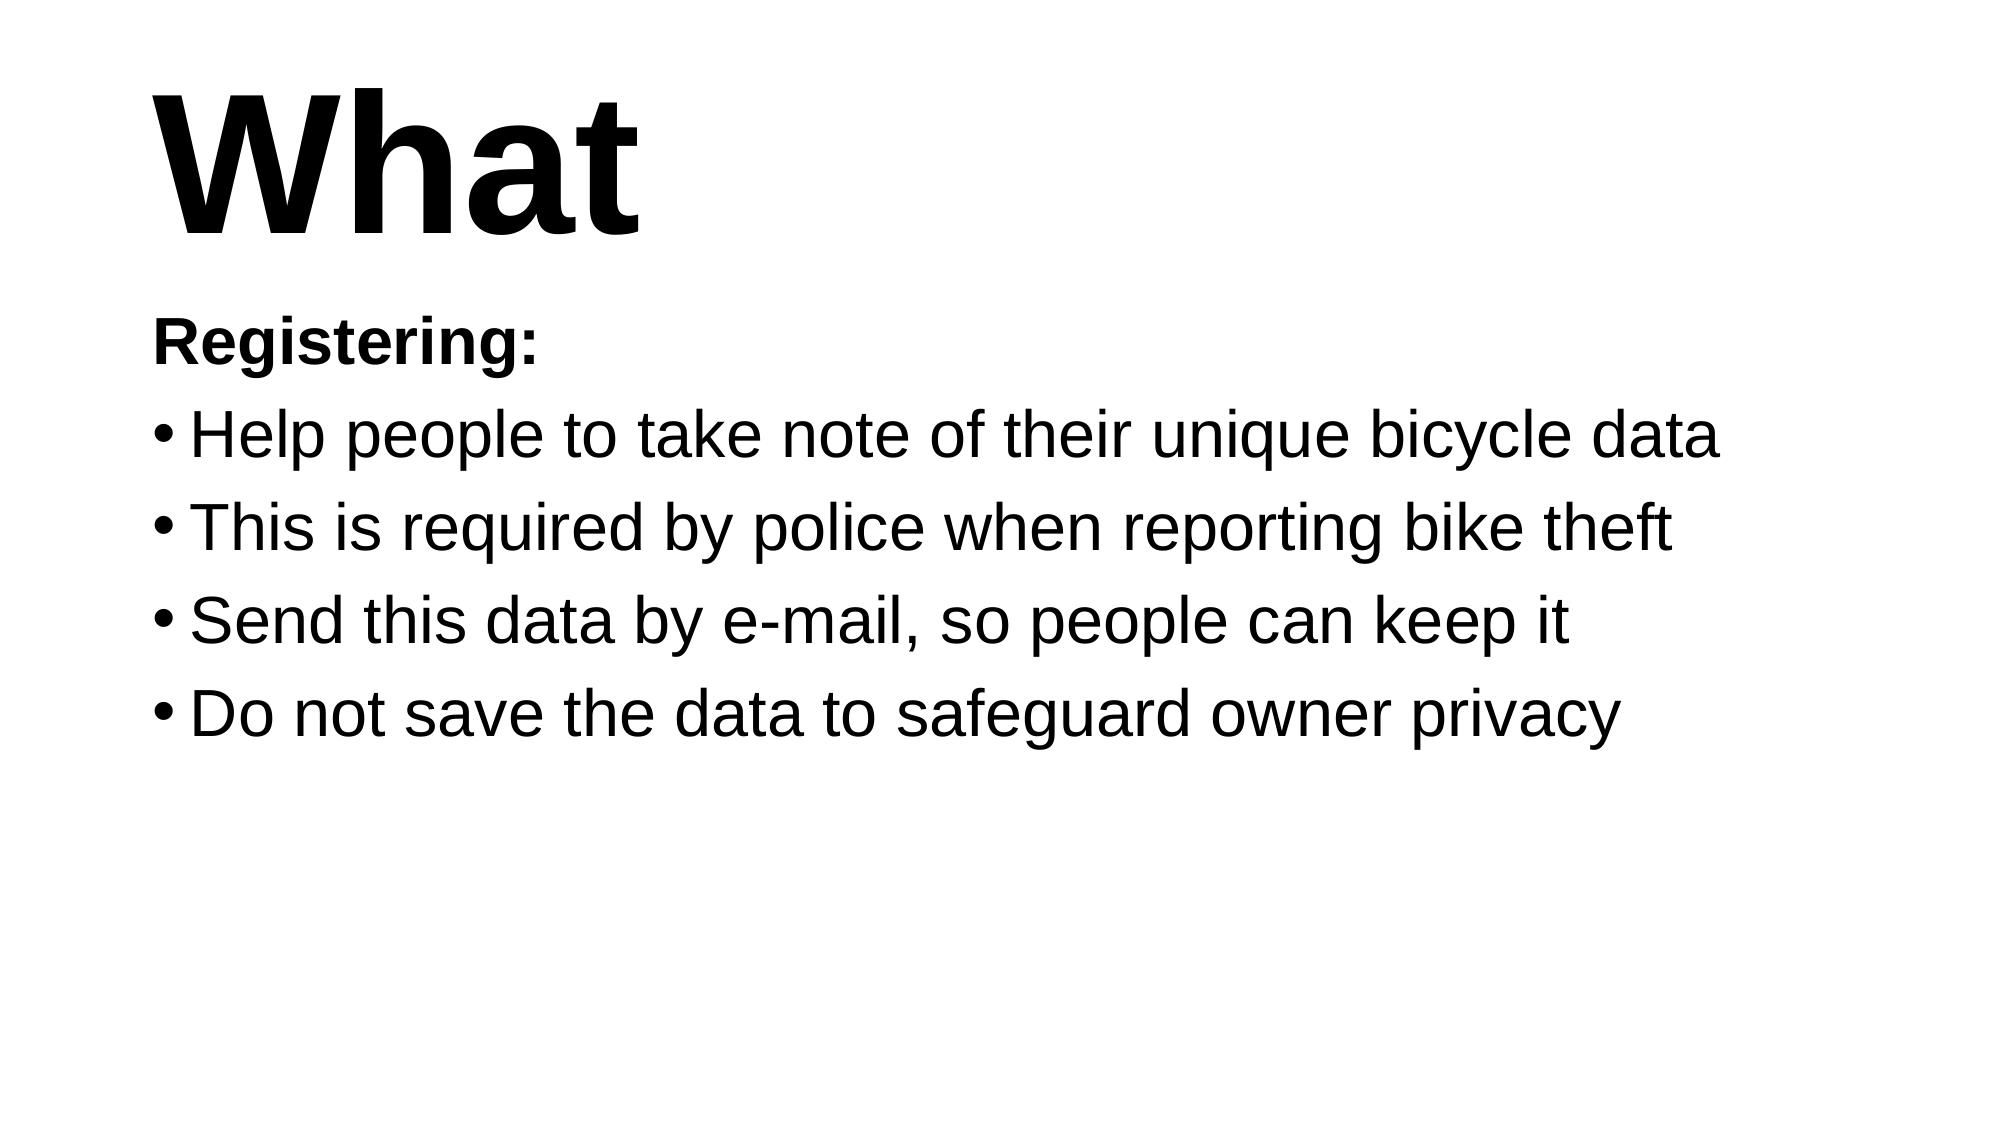

# What
Registering:
Help people to take note of their unique bicycle data
This is required by police when reporting bike theft
Send this data by e-mail, so people can keep it
Do not save the data to safeguard owner privacy